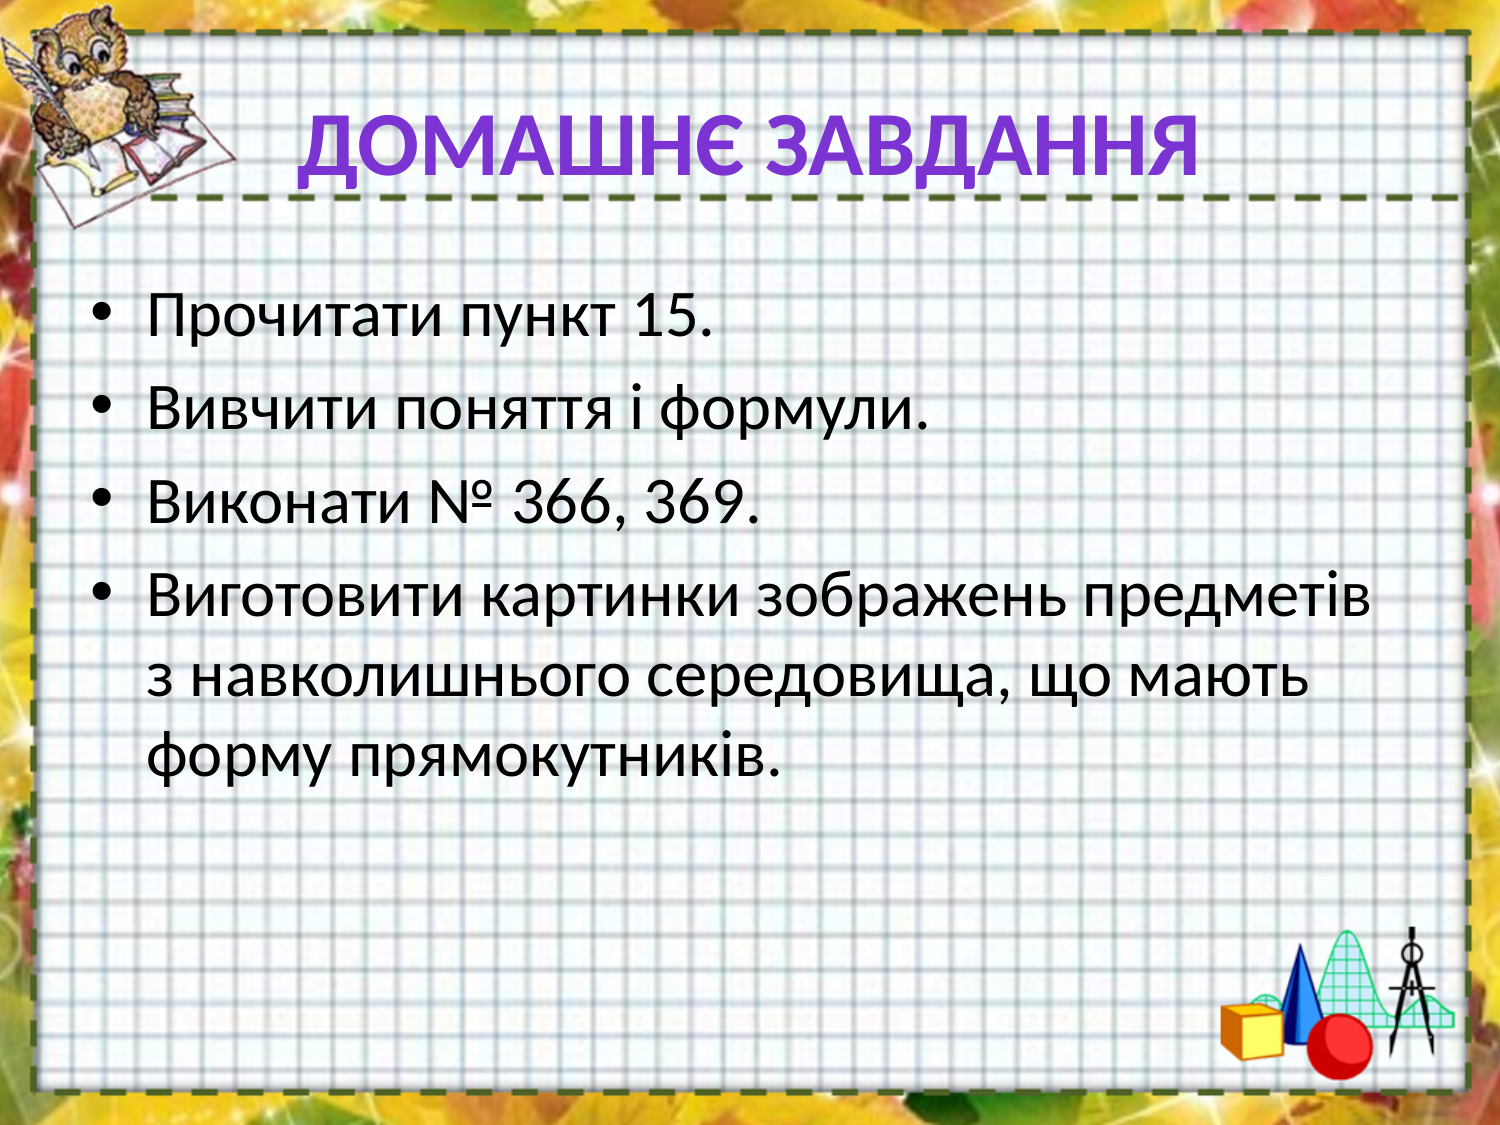

# Домашнє завдання
Прочитати пункт 15.
Вивчити поняття і формули.
Виконати № 366, 369.
Виготовити картинки зображень предметів з навколишнього середовища, що мають форму прямокутників.